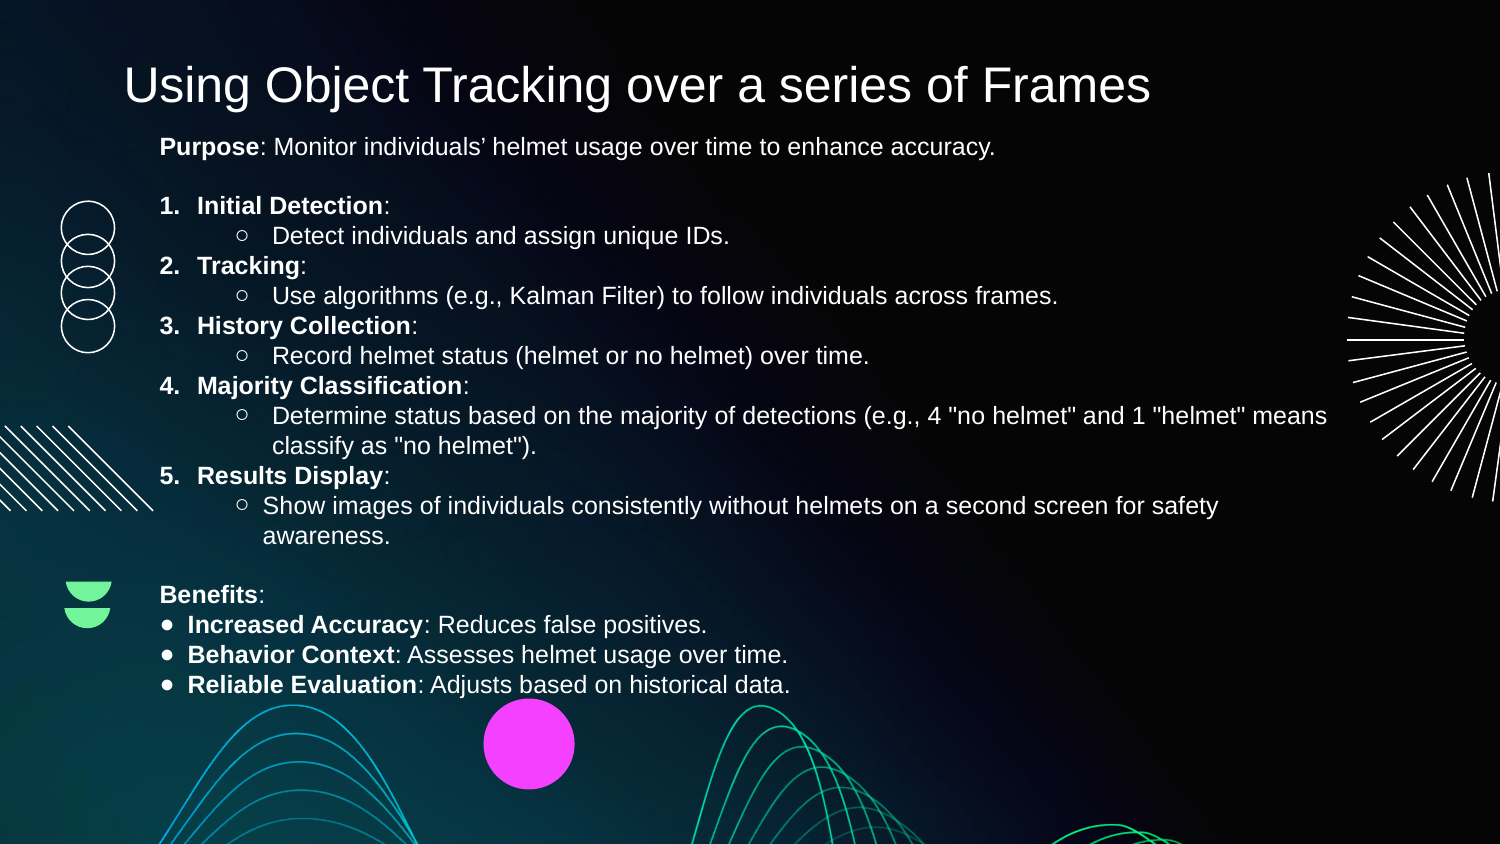

# Using Object Tracking over a series of Frames

Purpose: Monitor individuals’ helmet usage over time to enhance accuracy.

Initial Detection:
Detect individuals and assign unique IDs.
Tracking:
Use algorithms (e.g., Kalman Filter) to follow individuals across frames.
History Collection:
Record helmet status (helmet or no helmet) over time.
Majority Classification:
Determine status based on the majority of detections (e.g., 4 "no helmet" and 1 "helmet" means classify as "no helmet").
Results Display:
Show images of individuals consistently without helmets on a second screen for safety awareness.

Benefits:
Increased Accuracy: Reduces false positives.
Behavior Context: Assesses helmet usage over time.
Reliable Evaluation: Adjusts based on historical data.